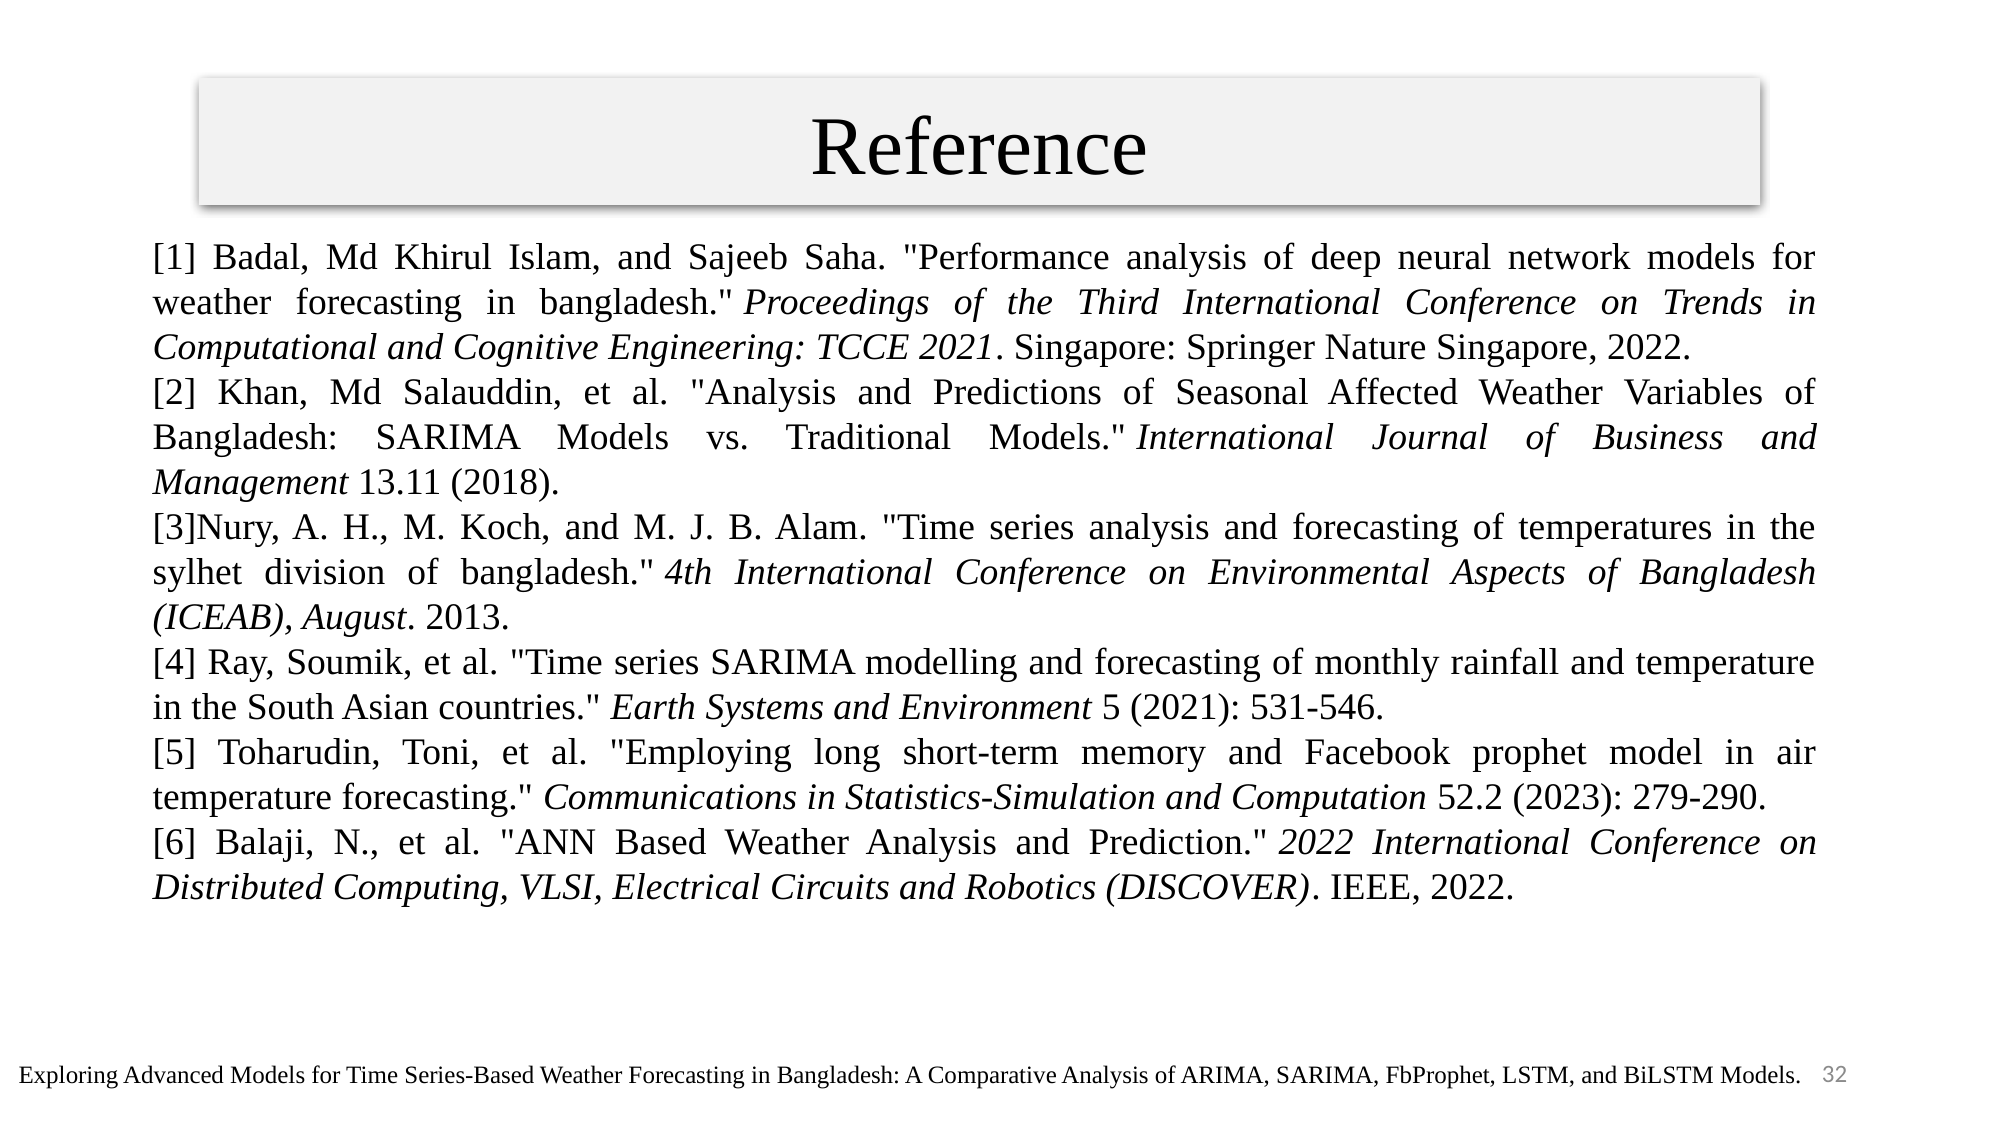

Reference
[1] Badal, Md Khirul Islam, and Sajeeb Saha. "Performance analysis of deep neural network models for weather forecasting in bangladesh." Proceedings of the Third International Conference on Trends in Computational and Cognitive Engineering: TCCE 2021. Singapore: Springer Nature Singapore, 2022.
[2] Khan, Md Salauddin, et al. "Analysis and Predictions of Seasonal Affected Weather Variables of Bangladesh: SARIMA Models vs. Traditional Models." International Journal of Business and Management 13.11 (2018).
[3]Nury, A. H., M. Koch, and M. J. B. Alam. "Time series analysis and forecasting of temperatures in the sylhet division of bangladesh." 4th International Conference on Environmental Aspects of Bangladesh (ICEAB), August. 2013.
[4] Ray, Soumik, et al. "Time series SARIMA modelling and forecasting of monthly rainfall and temperature in the South Asian countries." Earth Systems and Environment 5 (2021): 531-546.
[5] Toharudin, Toni, et al. "Employing long short-term memory and Facebook prophet model in air temperature forecasting." Communications in Statistics-Simulation and Computation 52.2 (2023): 279-290.
[6] Balaji, N., et al. "ANN Based Weather Analysis and Prediction." 2022 International Conference on Distributed Computing, VLSI, Electrical Circuits and Robotics (DISCOVER). IEEE, 2022.
32
Exploring Advanced Models for Time Series-Based Weather Forecasting in Bangladesh: A Comparative Analysis of ARIMA, SARIMA, FbProphet, LSTM, and BiLSTM Models.